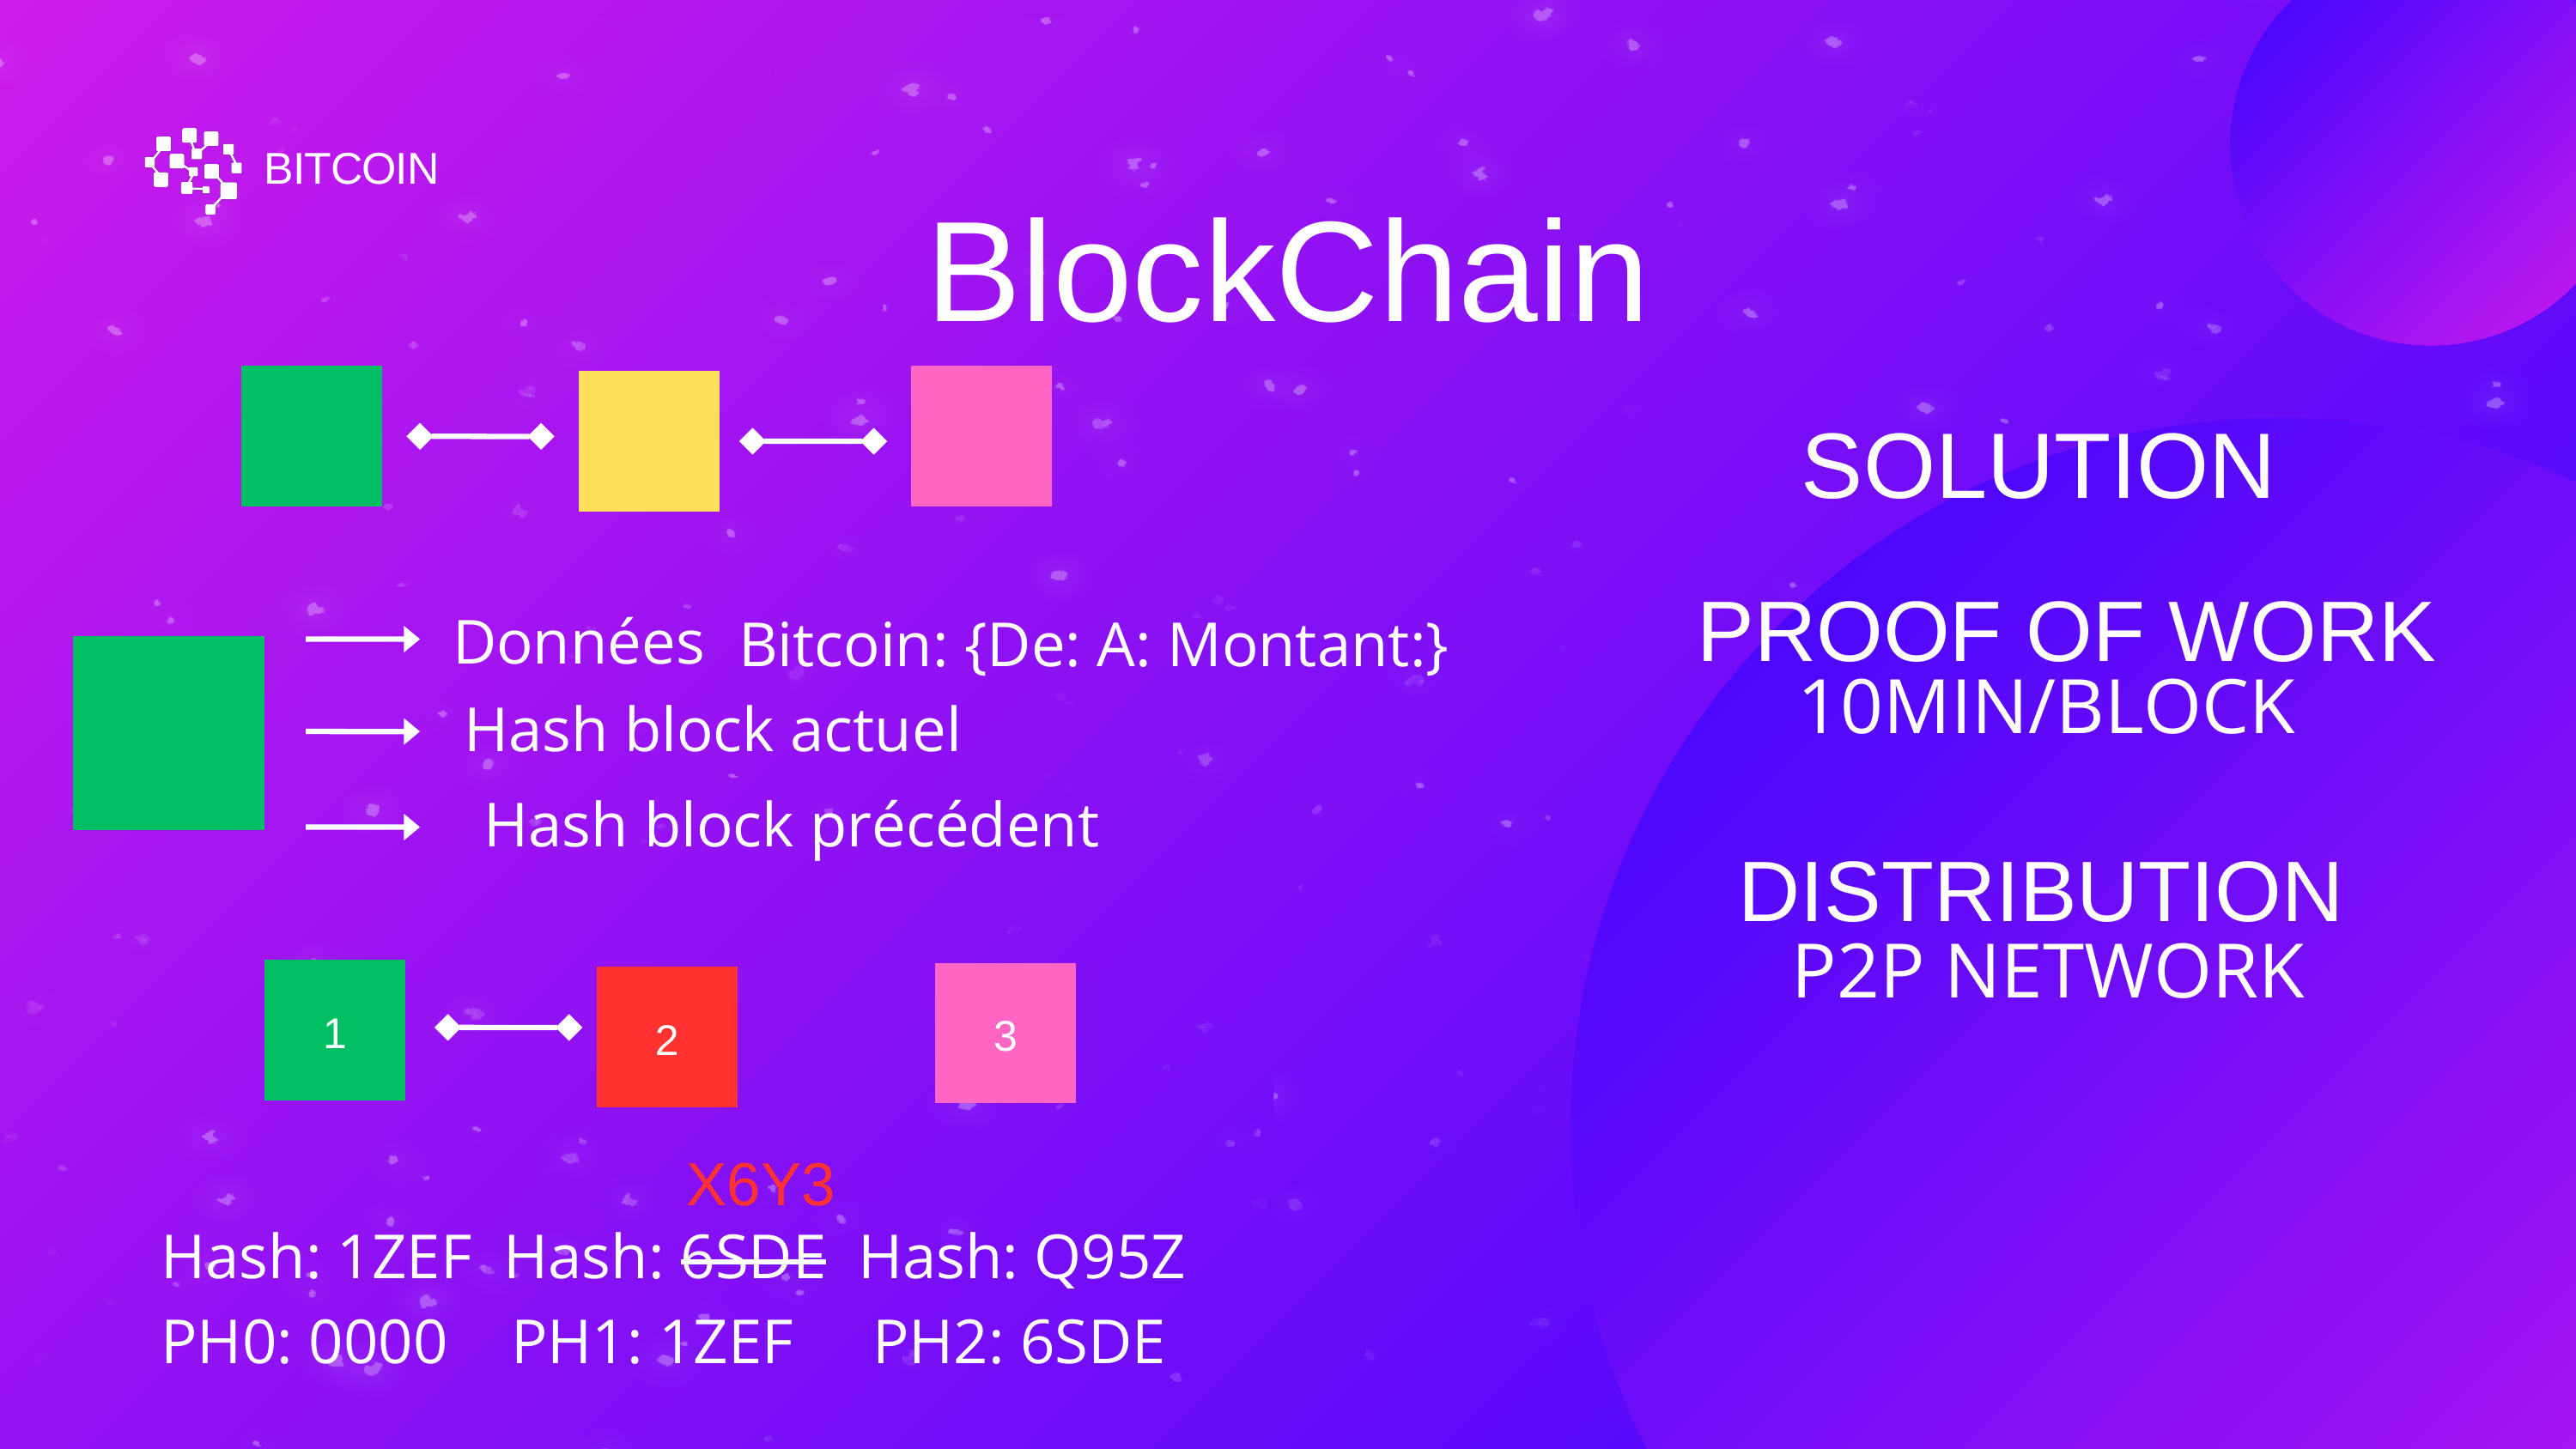

BITCOIN
BlockChain

SOLUTION

PROOF OF WORK
Données
Bitcoin: {De: A: Montant:}

10MIN/BLOCK
Hash block actuel

Hash block précédent
DISTRIBUTION

P2P NETWORK

1

3

2

X6Y3
Hash: 1ZEF  Hash: 6SDE  Hash: Q95Z
PH0: 0000    PH1: 1ZEF     PH2: 6SDE